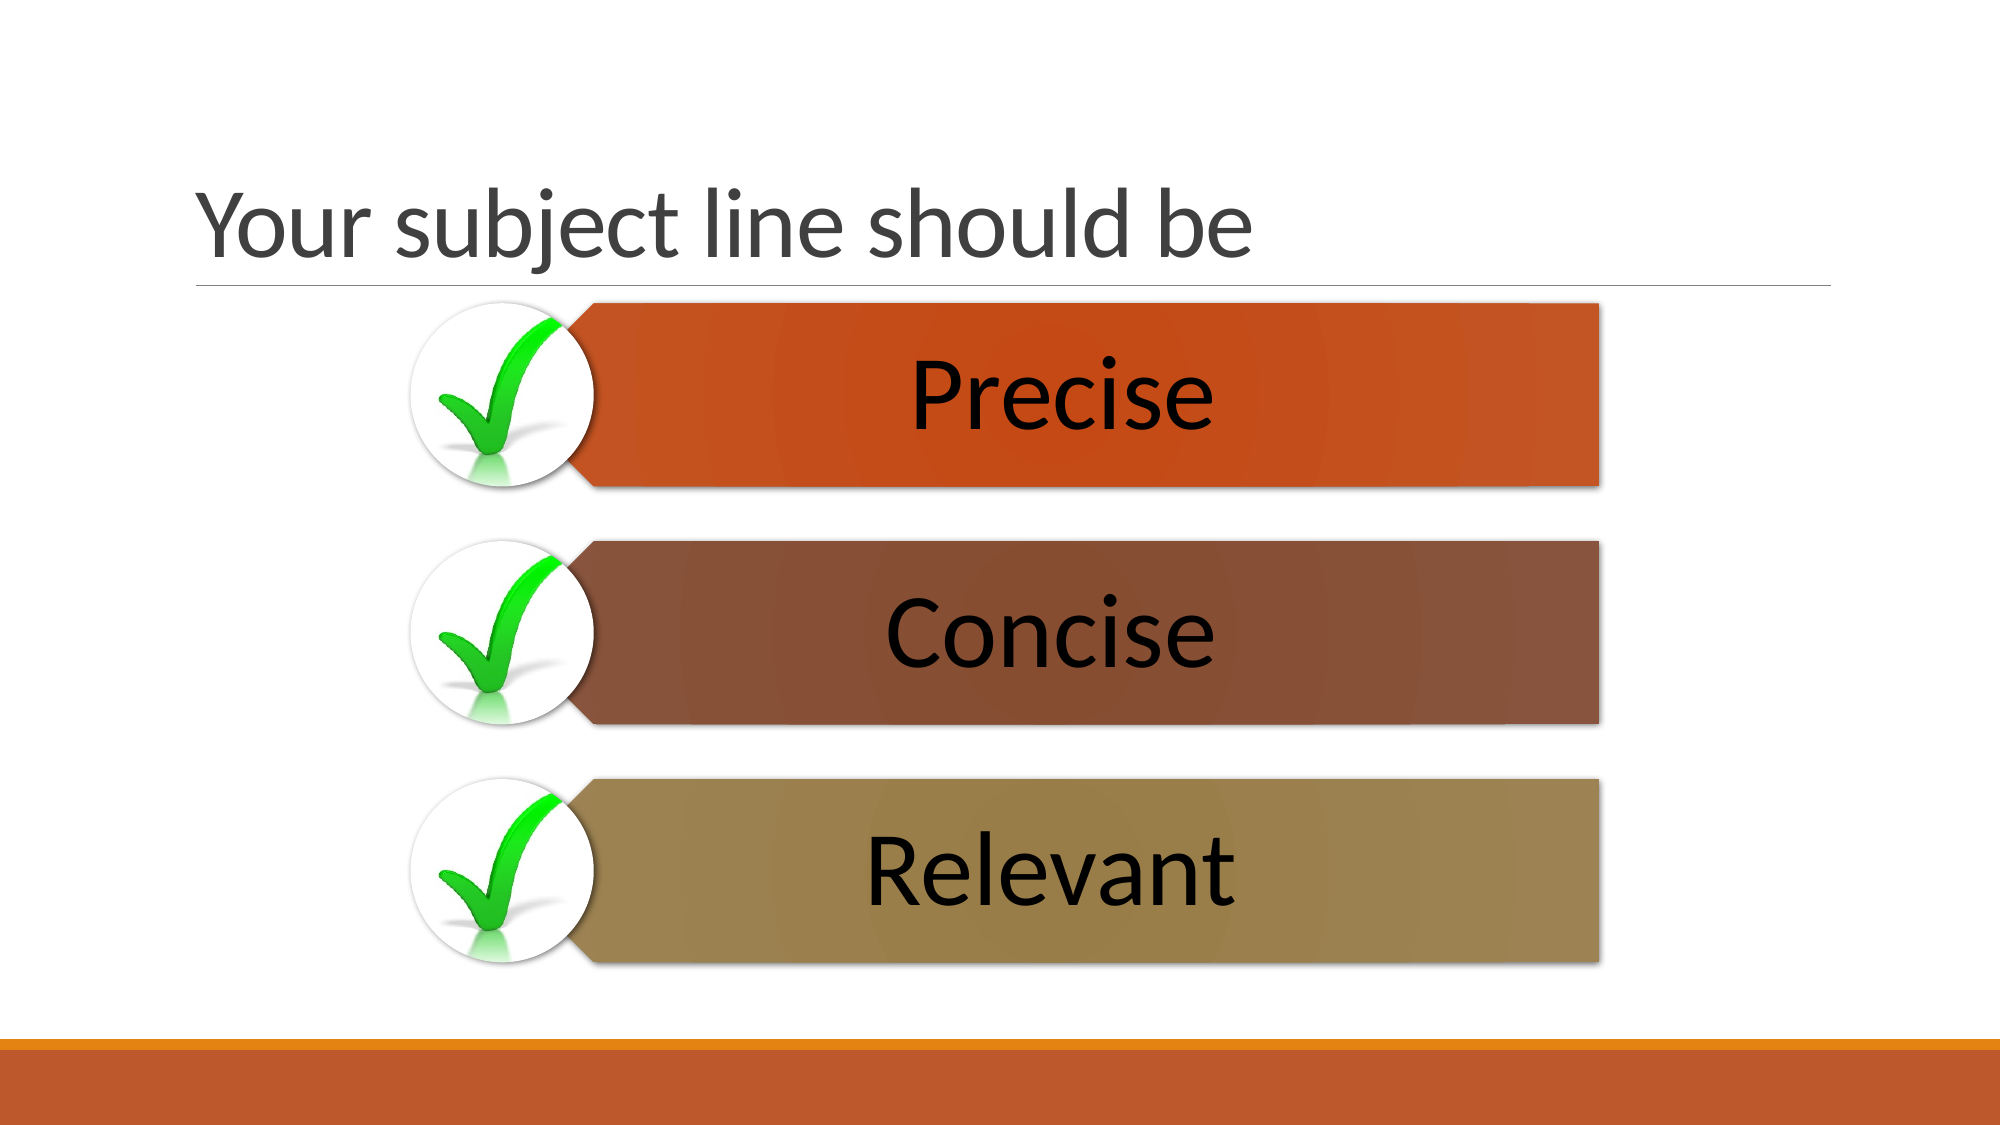

# Your subject line should be
Precise
Concise
Relevant